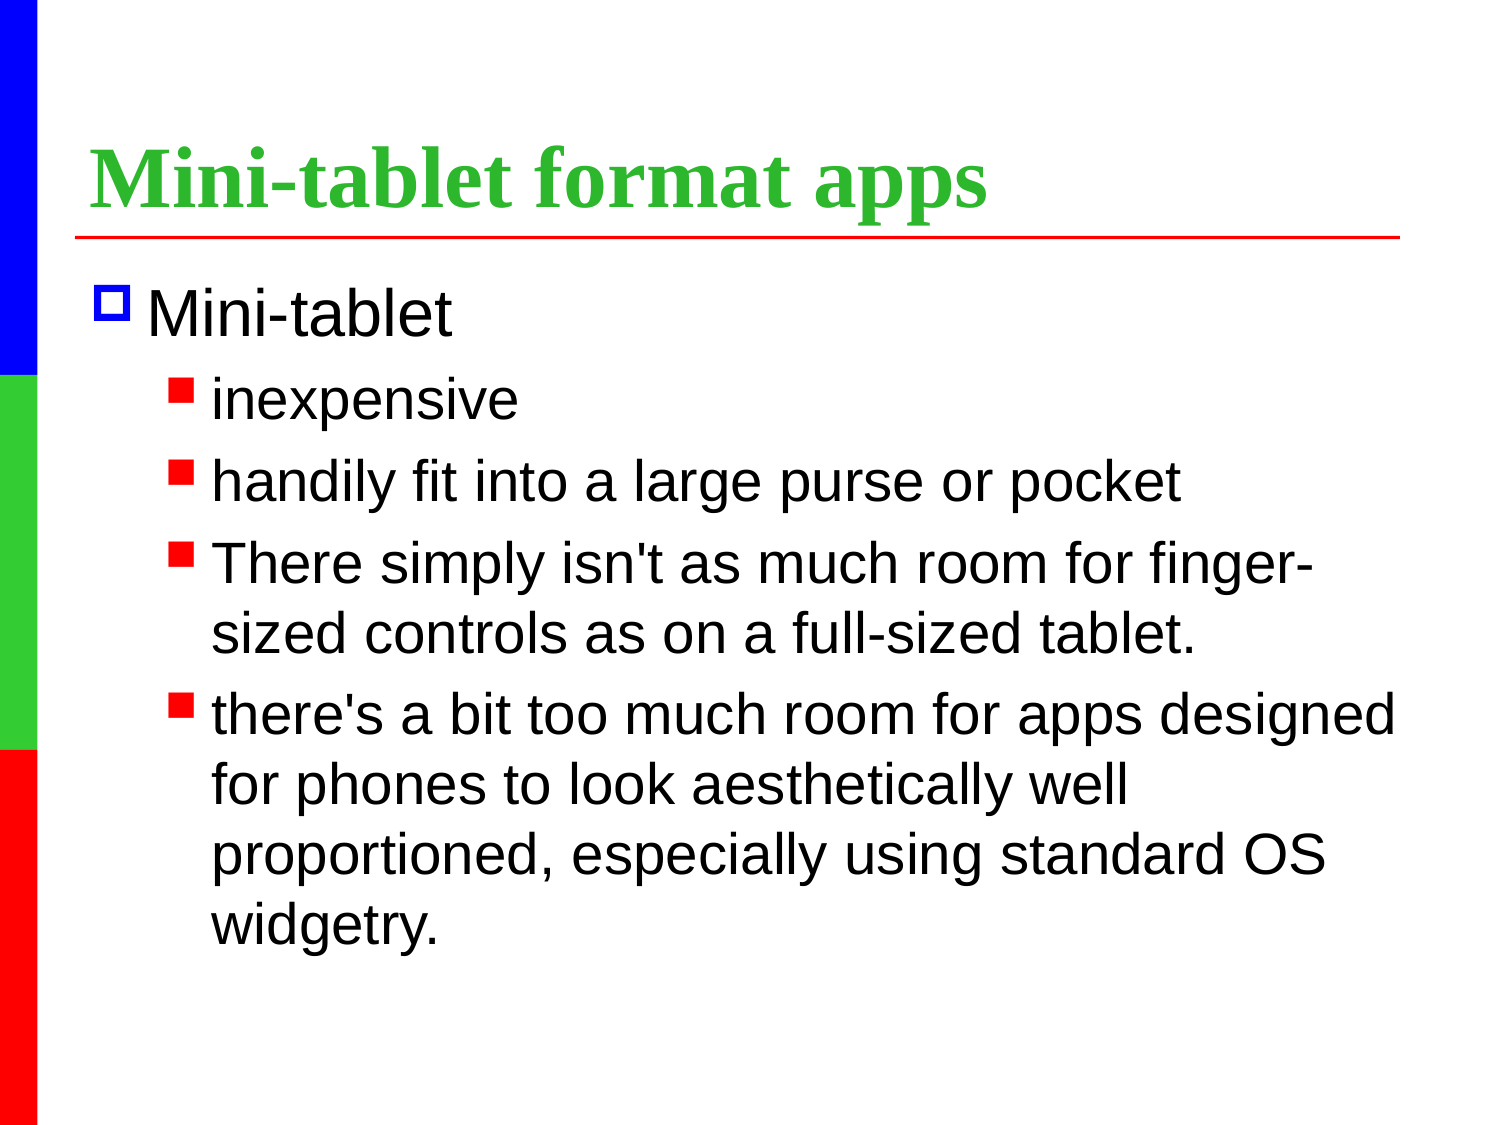

# Mini-tablet format apps
Mini-tablet
inexpensive
handily fit into a large purse or pocket
There simply isn't as much room for finger-sized controls as on a full-sized tablet.
there's a bit too much room for apps designed for phones to look aesthetically well proportioned, especially using standard OS widgetry.